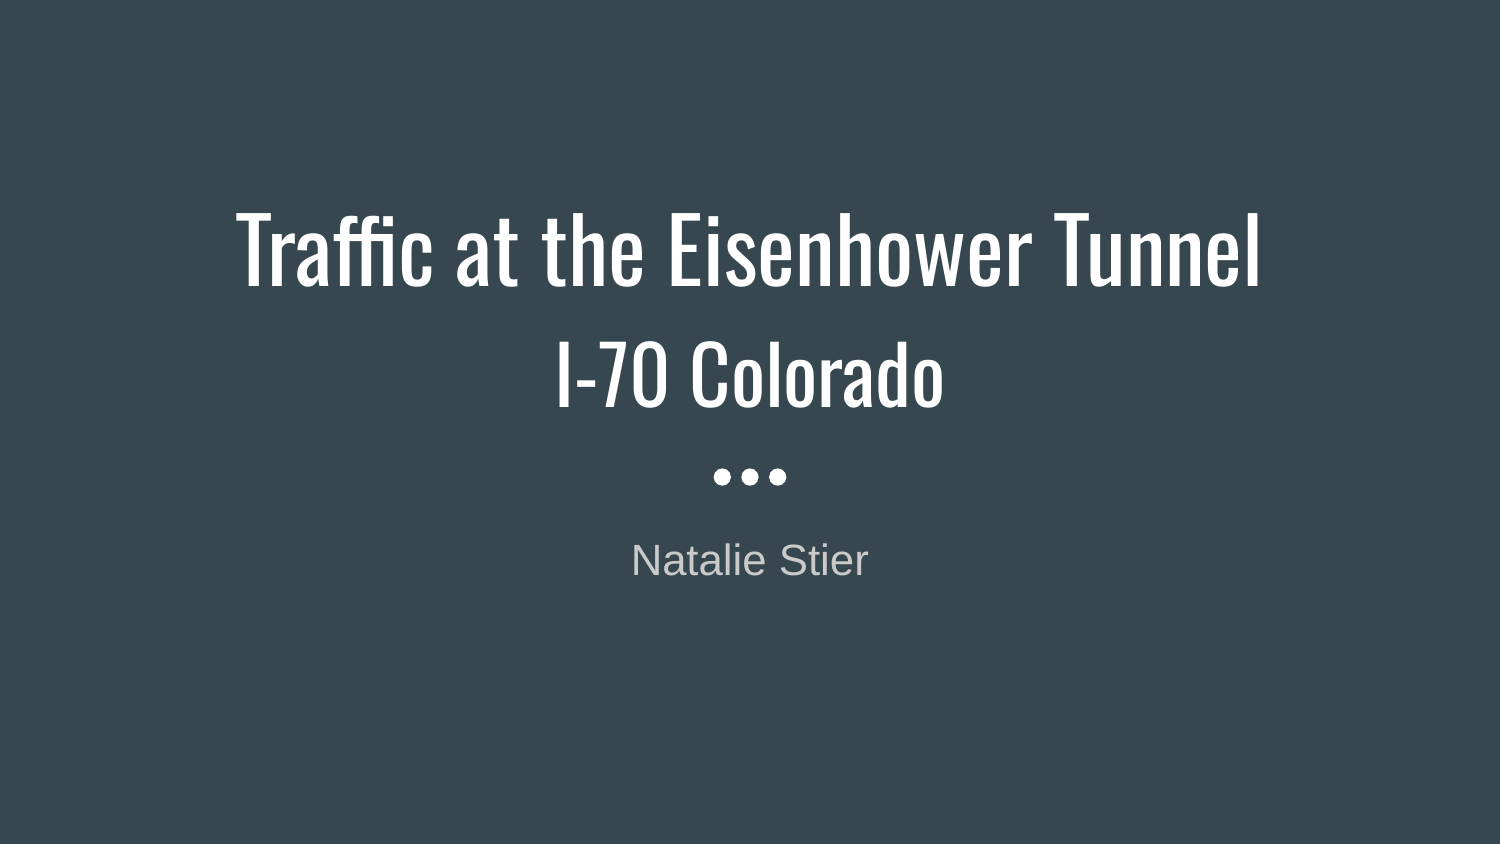

# Traffic at the Eisenhower Tunnel
I-70 Colorado
Natalie Stier